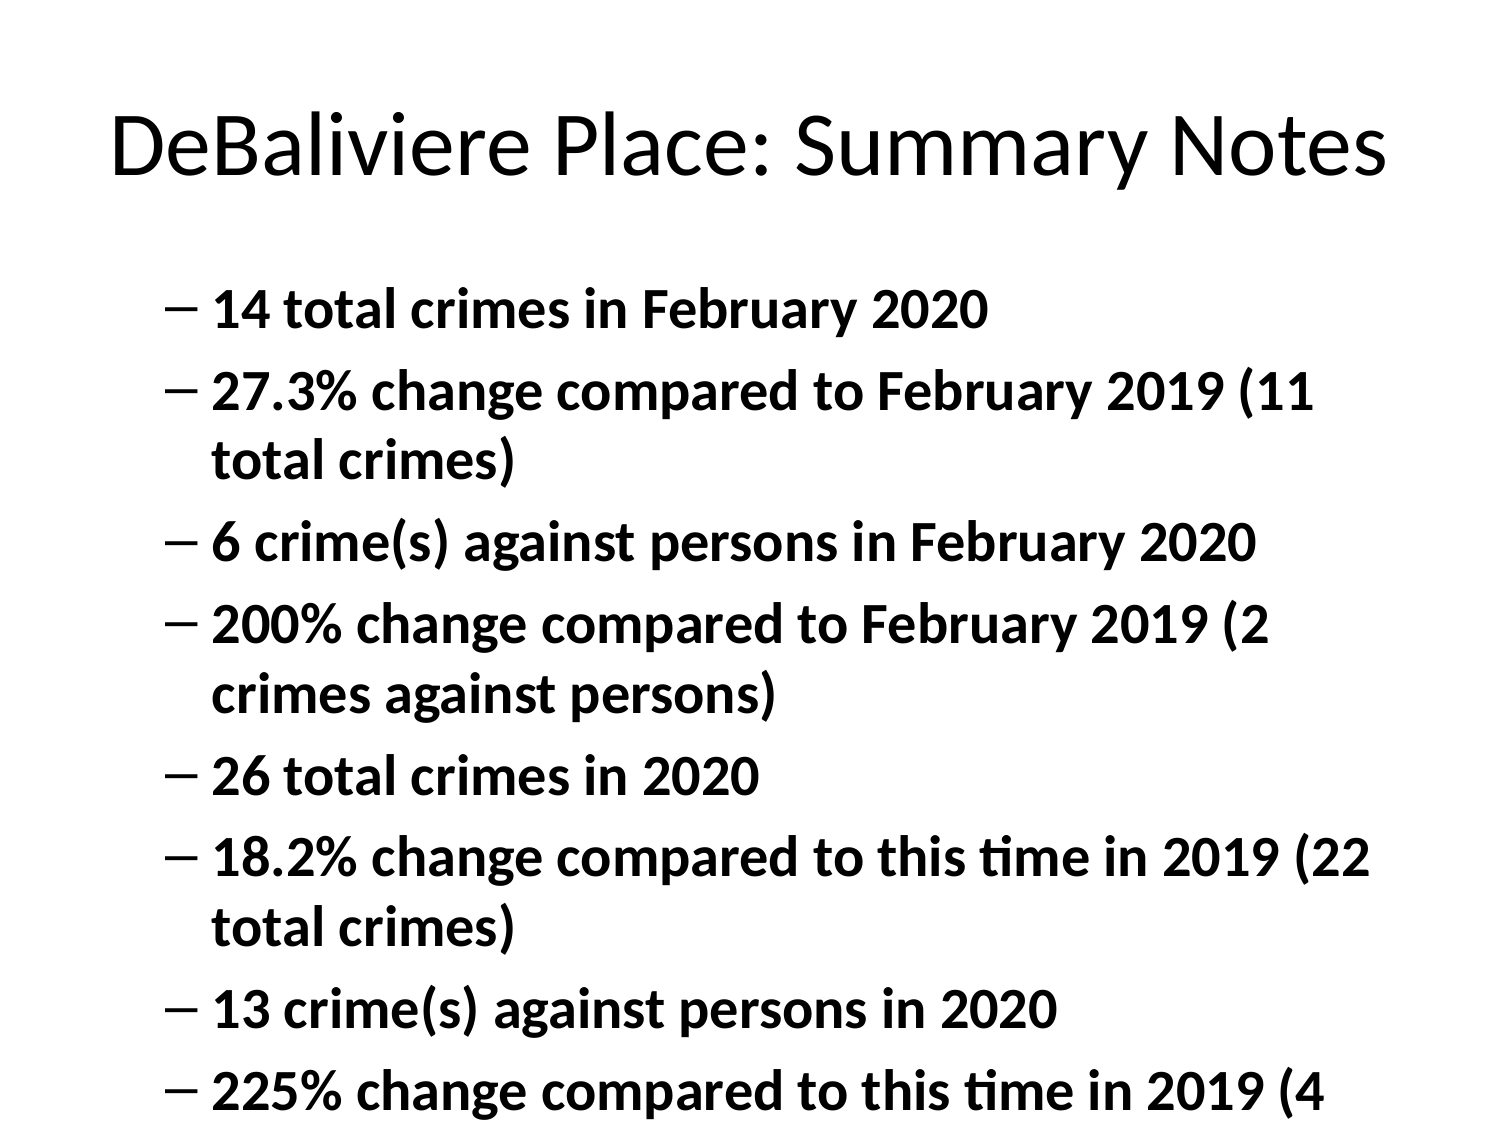

# DeBaliviere Place: Summary Notes
14 total crimes in February 2020
27.3% change compared to February 2019 (11 total crimes)
6 crime(s) against persons in February 2020
200% change compared to February 2019 (2 crimes against persons)
26 total crimes in 2020
18.2% change compared to this time in 2019 (22 total crimes)
13 crime(s) against persons in 2020
225% change compared to this time in 2019 (4 crimes against persons)